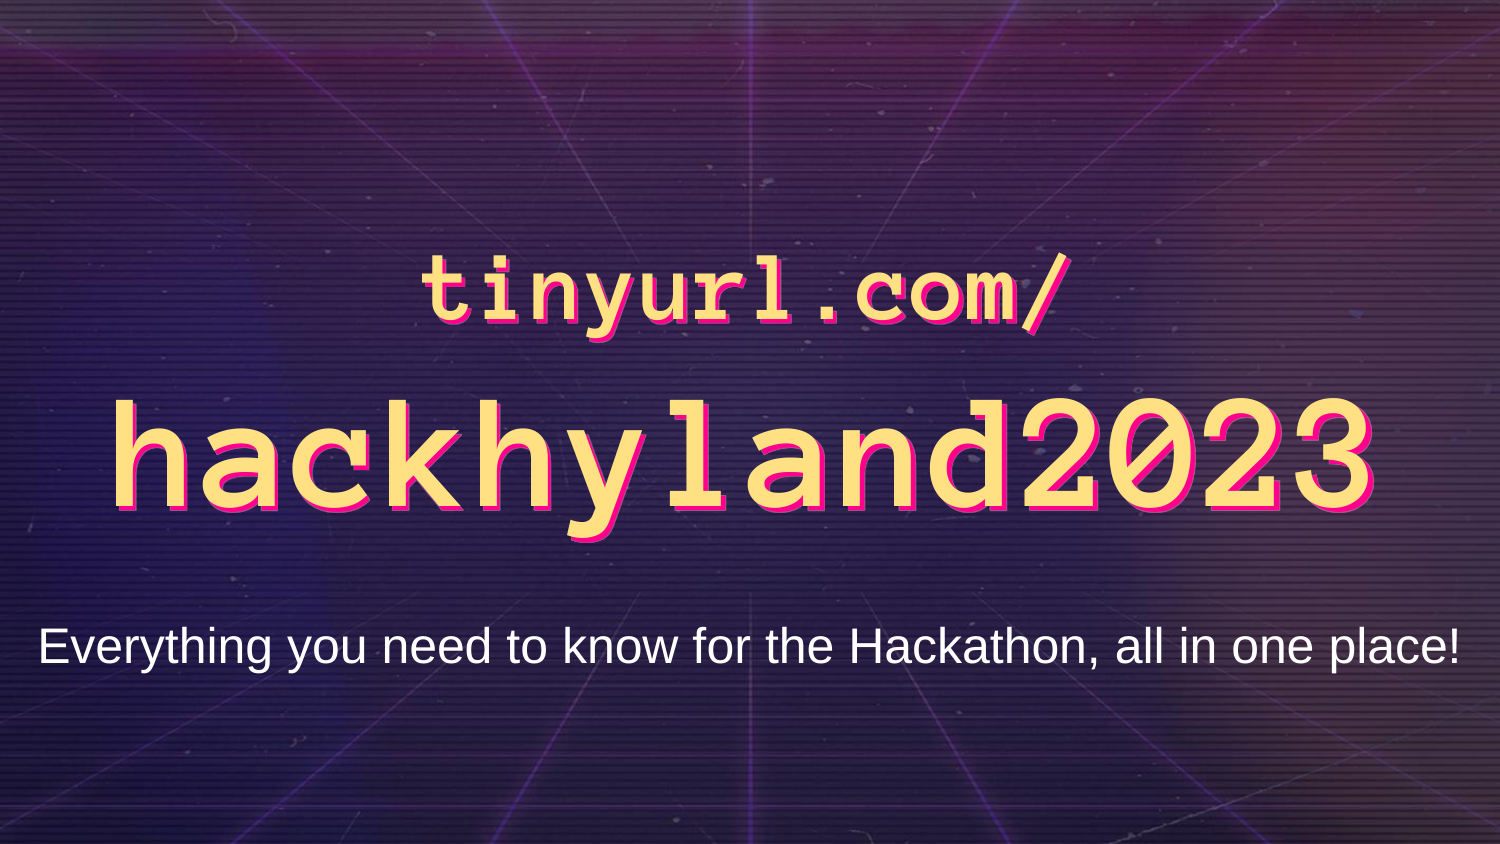

# tinyurl.com/ hackhyland2023
Everything you need to know for the Hackathon, all in one place!